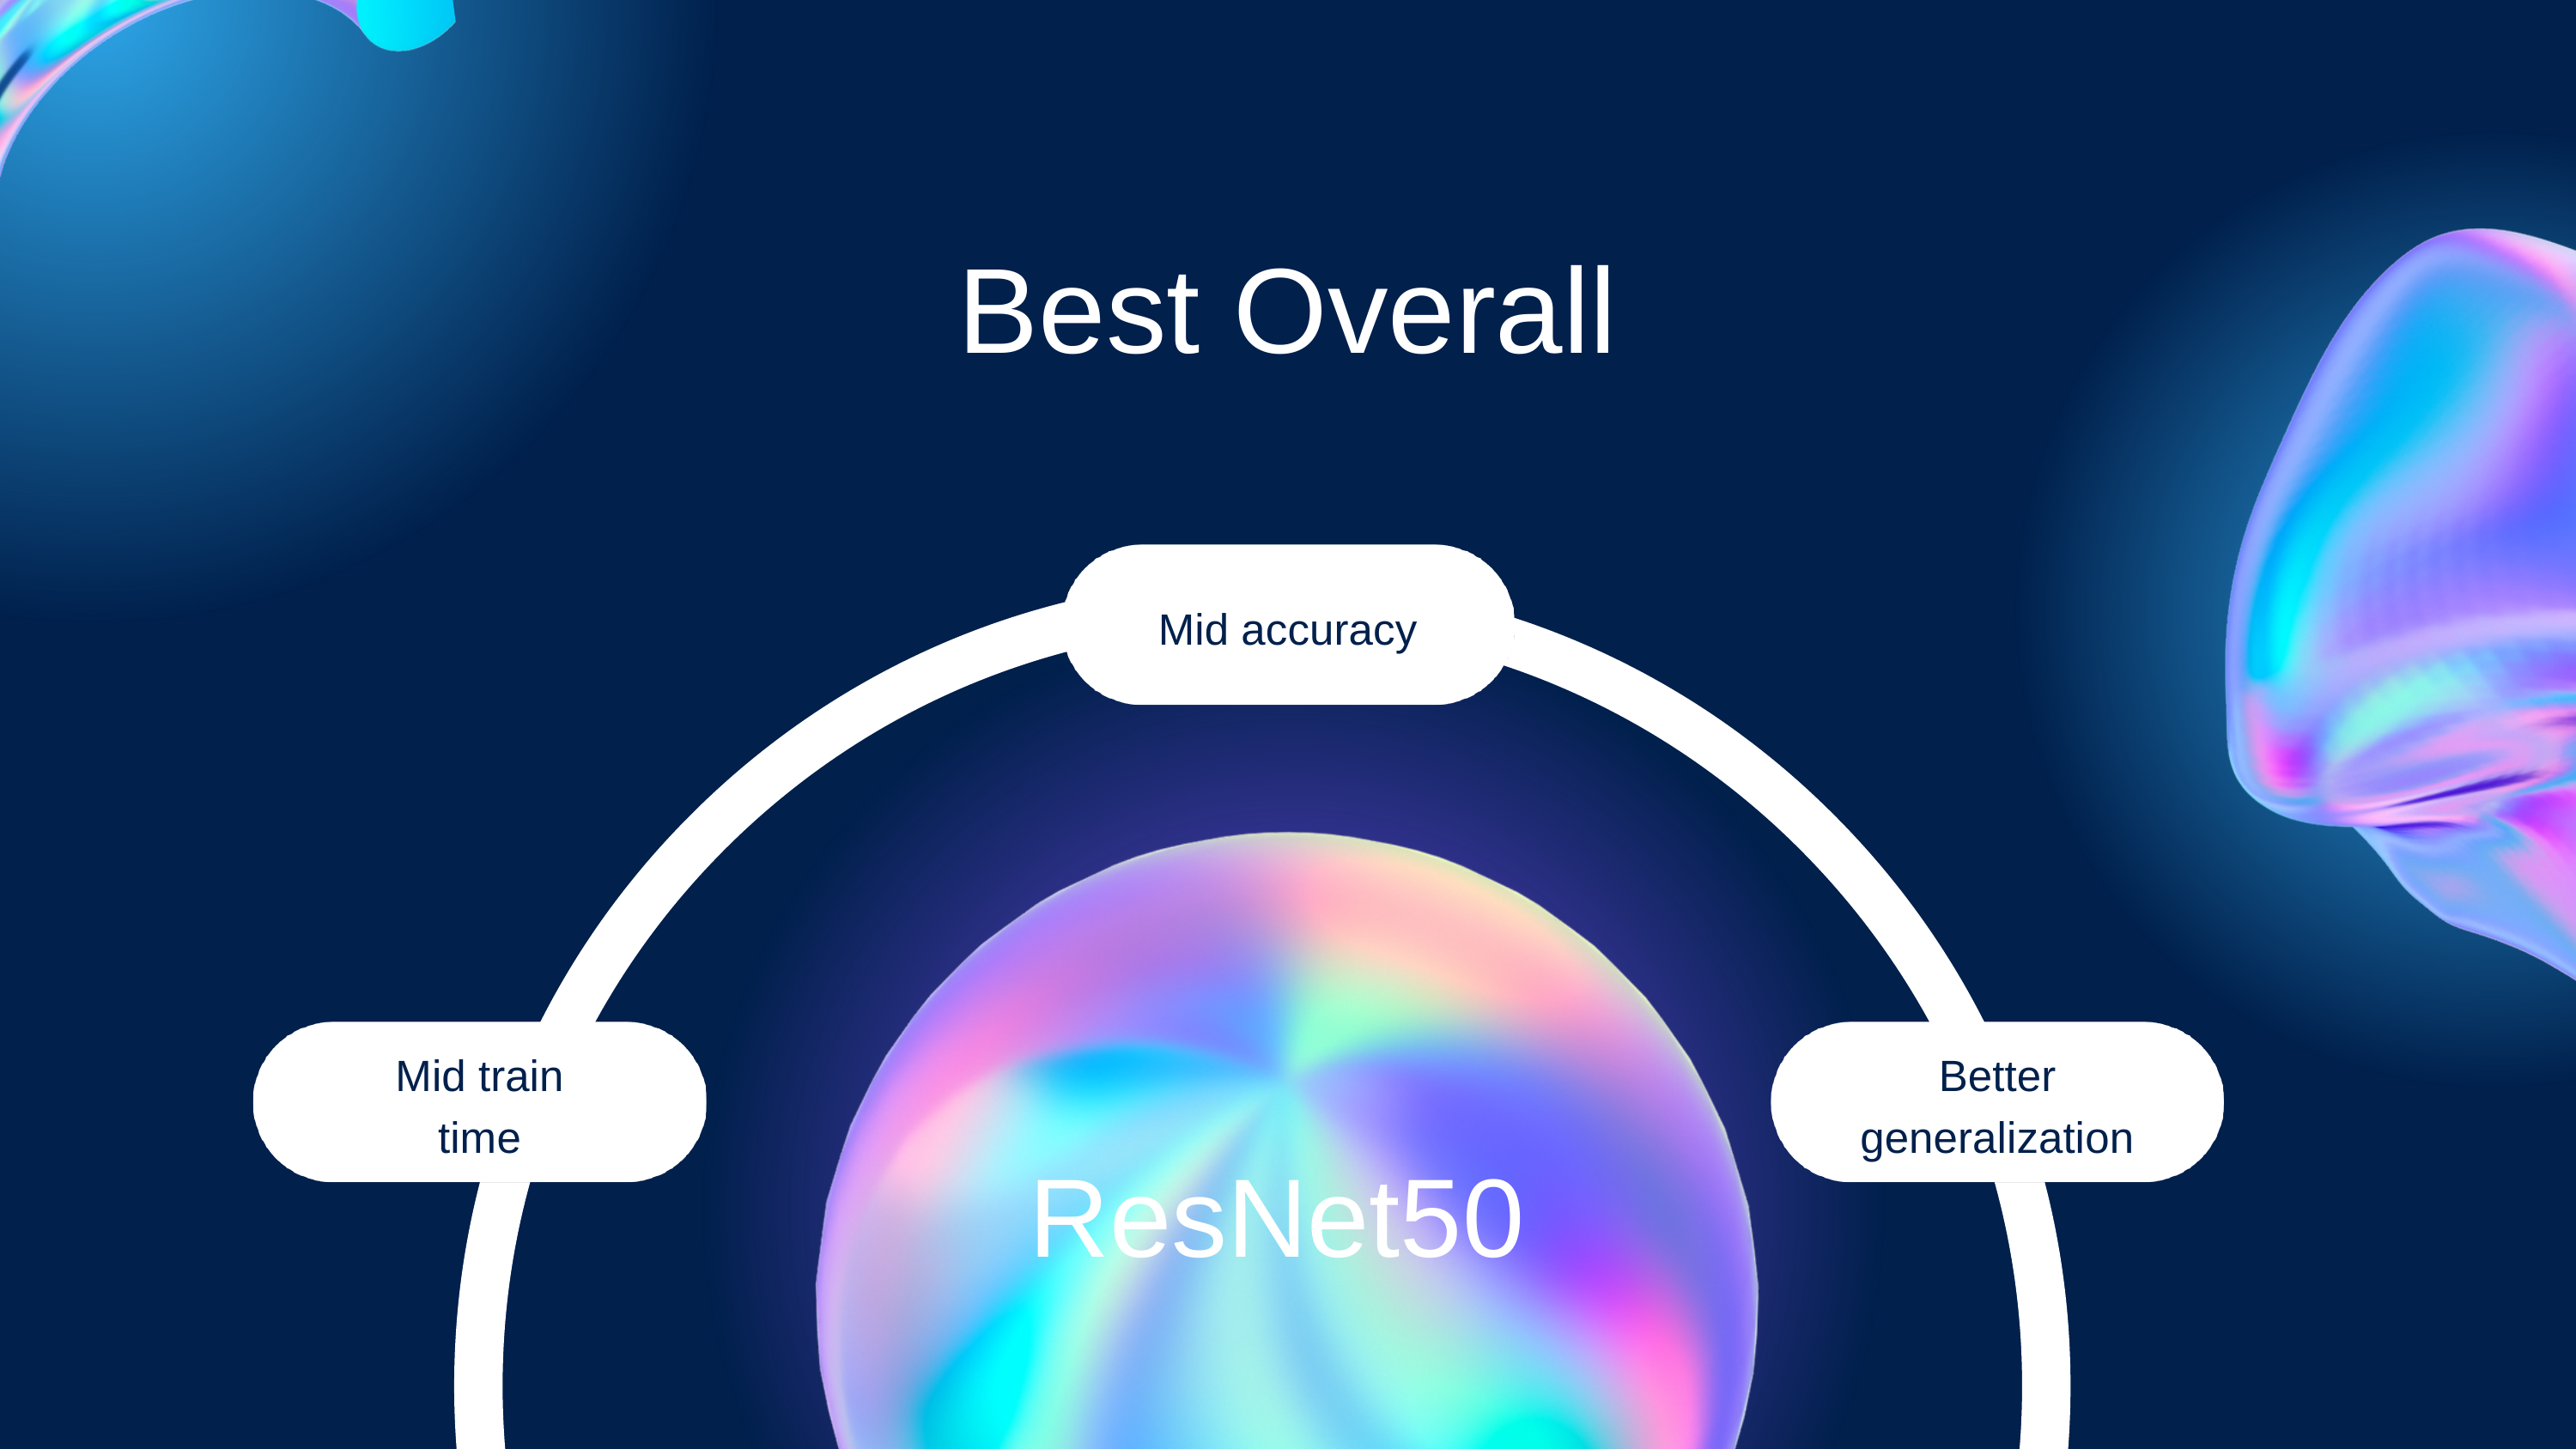

Best Overall

Mid accuracy

Mid train
time
Better generalization
ResNet50